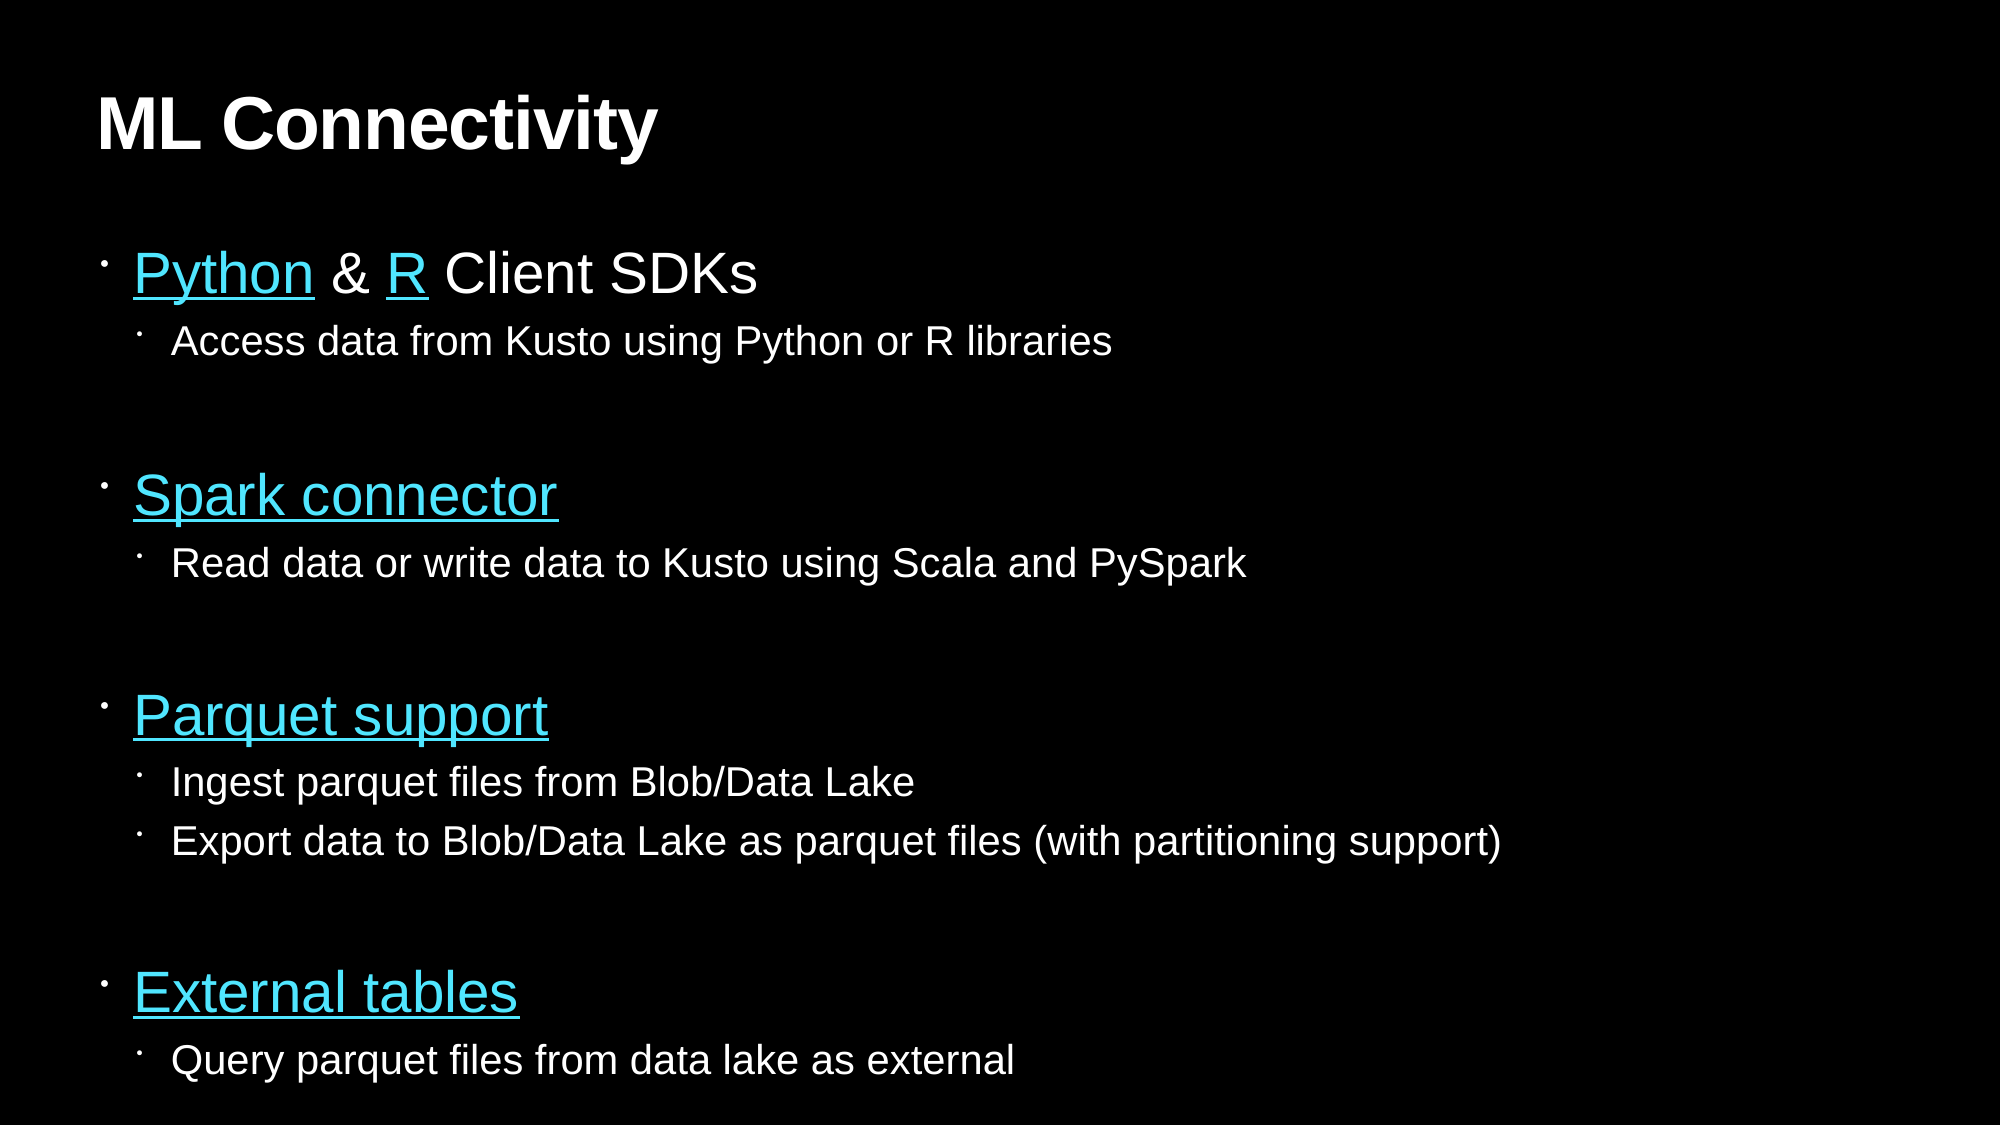

# ML Connectivity
Python & R Client SDKs
Access data from Kusto using Python or R libraries

Spark connector
Read data or write data to Kusto using Scala and PySpark

Parquet support
Ingest parquet files from Blob/Data Lake
Export data to Blob/Data Lake as parquet files (with partitioning support)

External tables
Query parquet files from data lake as external